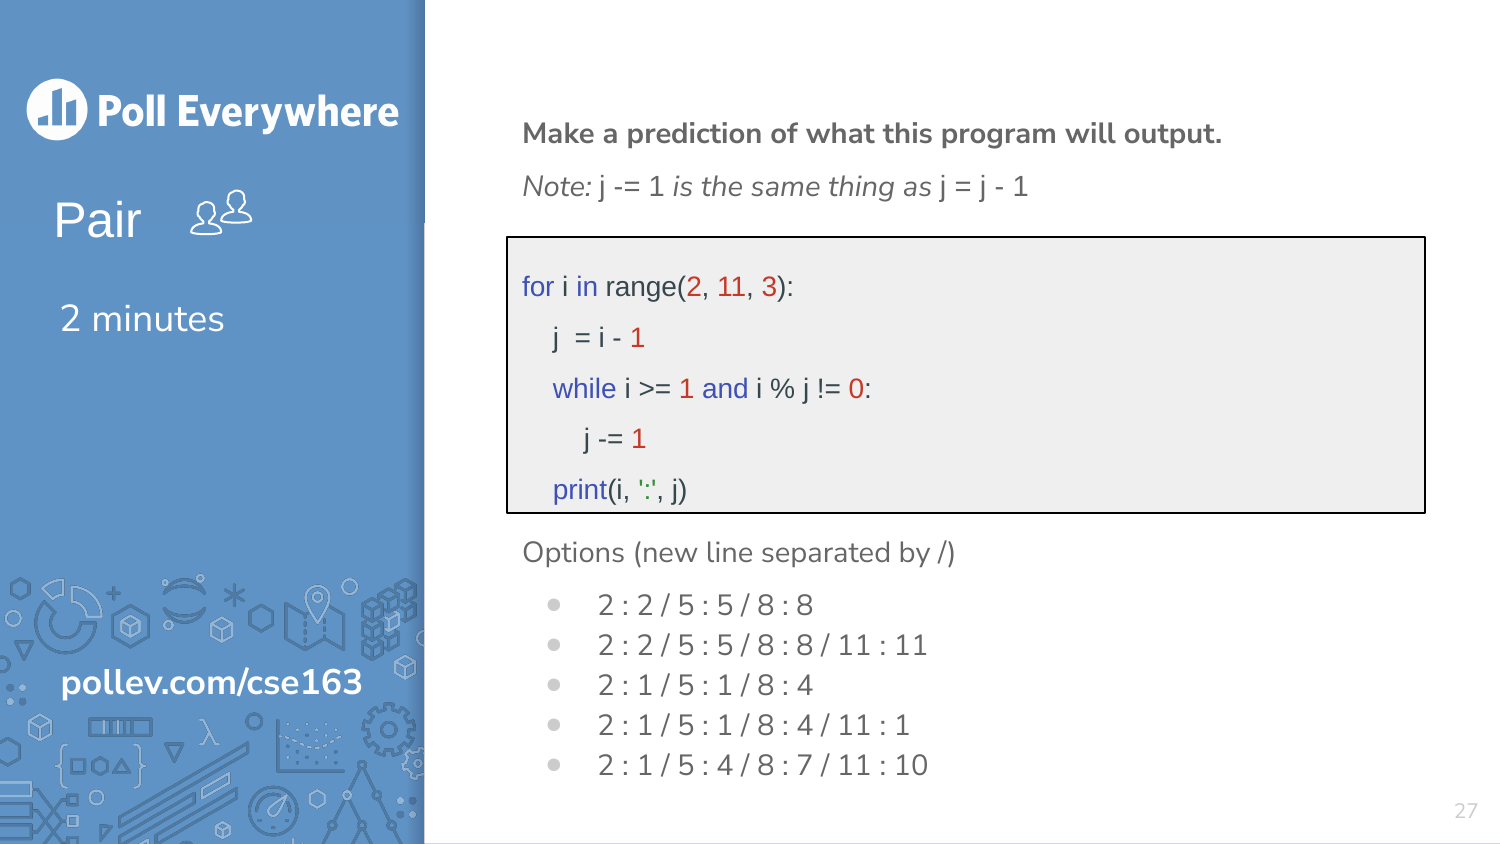

Make a prediction of what this program will output.
Note: j -= 1 is the same thing as j = j - 1

for i in range(2, 11, 3):
    j  = i - 1
    while i >= 1 and i % j != 0:
        j -= 1
    print(i, ':', j)

# 2 minutes
Options (new line separated by /)
2 : 2 / 5 : 5 / 8 : 8
2 : 2 / 5 : 5 / 8 : 8 / 11 : 11
2 : 1 / 5 : 1 / 8 : 4
2 : 1 / 5 : 1 / 8 : 4 / 11 : 1
2 : 1 / 5 : 4 / 8 : 7 / 11 : 10

27